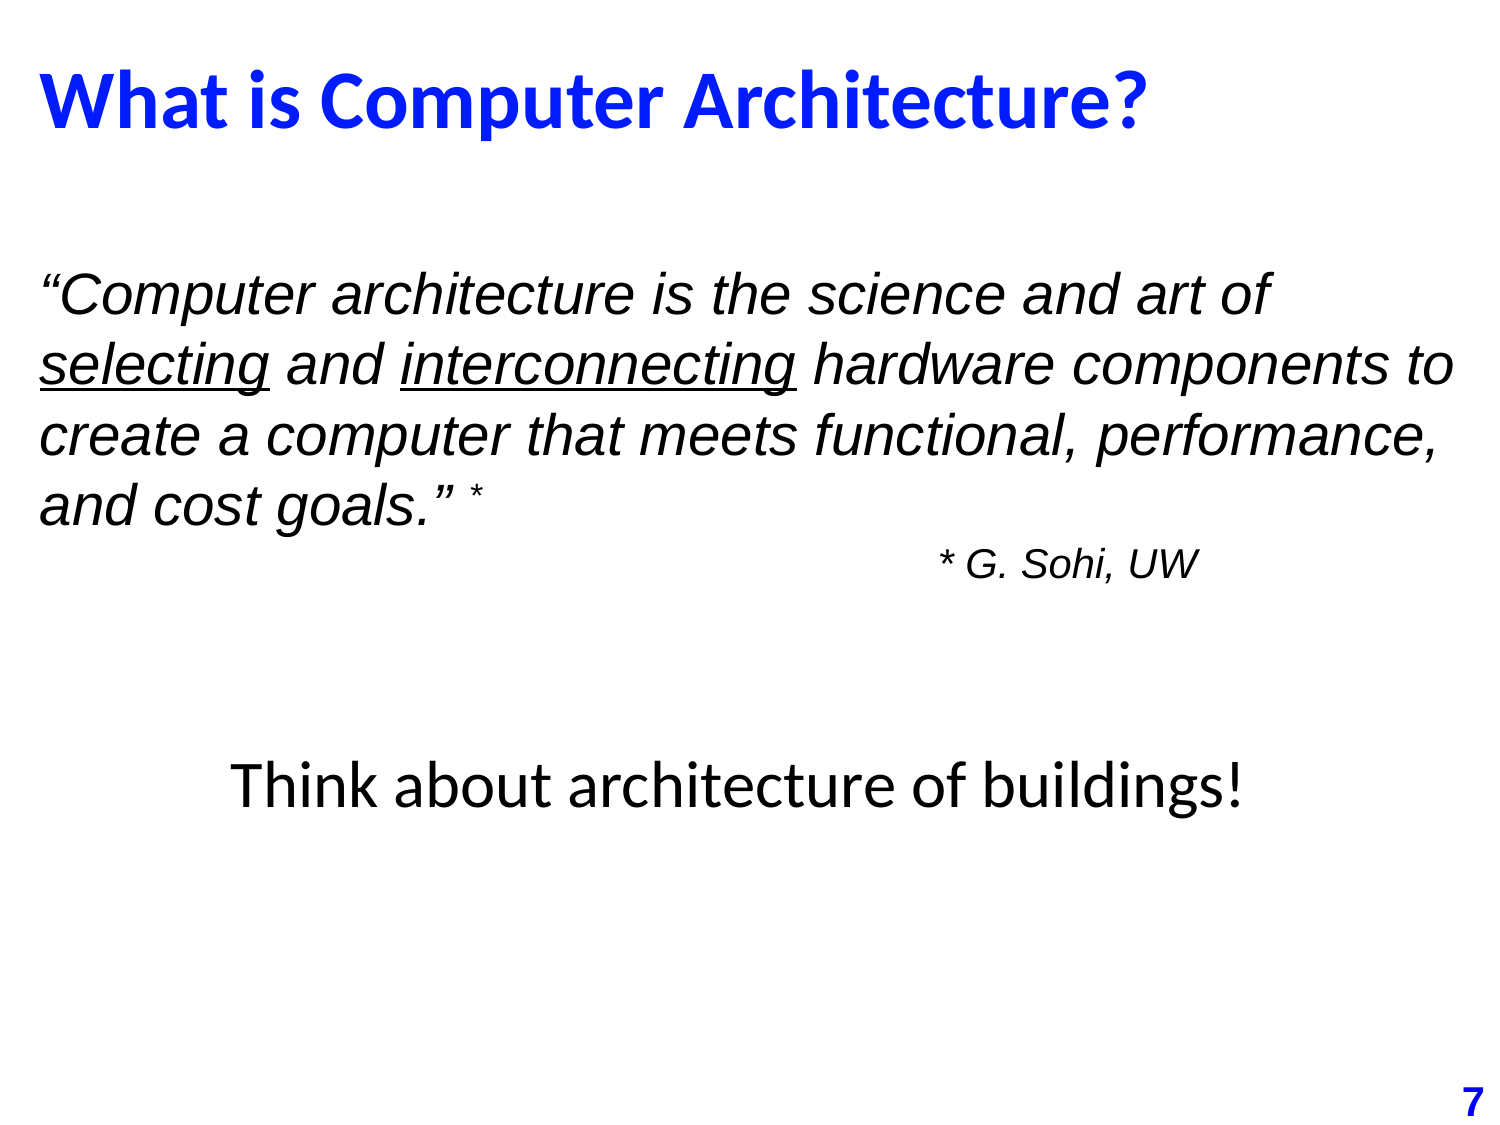

# What is Computer Architecture?
“Computer architecture is the science and art of selecting and interconnecting hardware components to create a computer that meets functional, performance, and cost goals.” *
* G. Sohi, UW
Think about architecture of buildings!
7